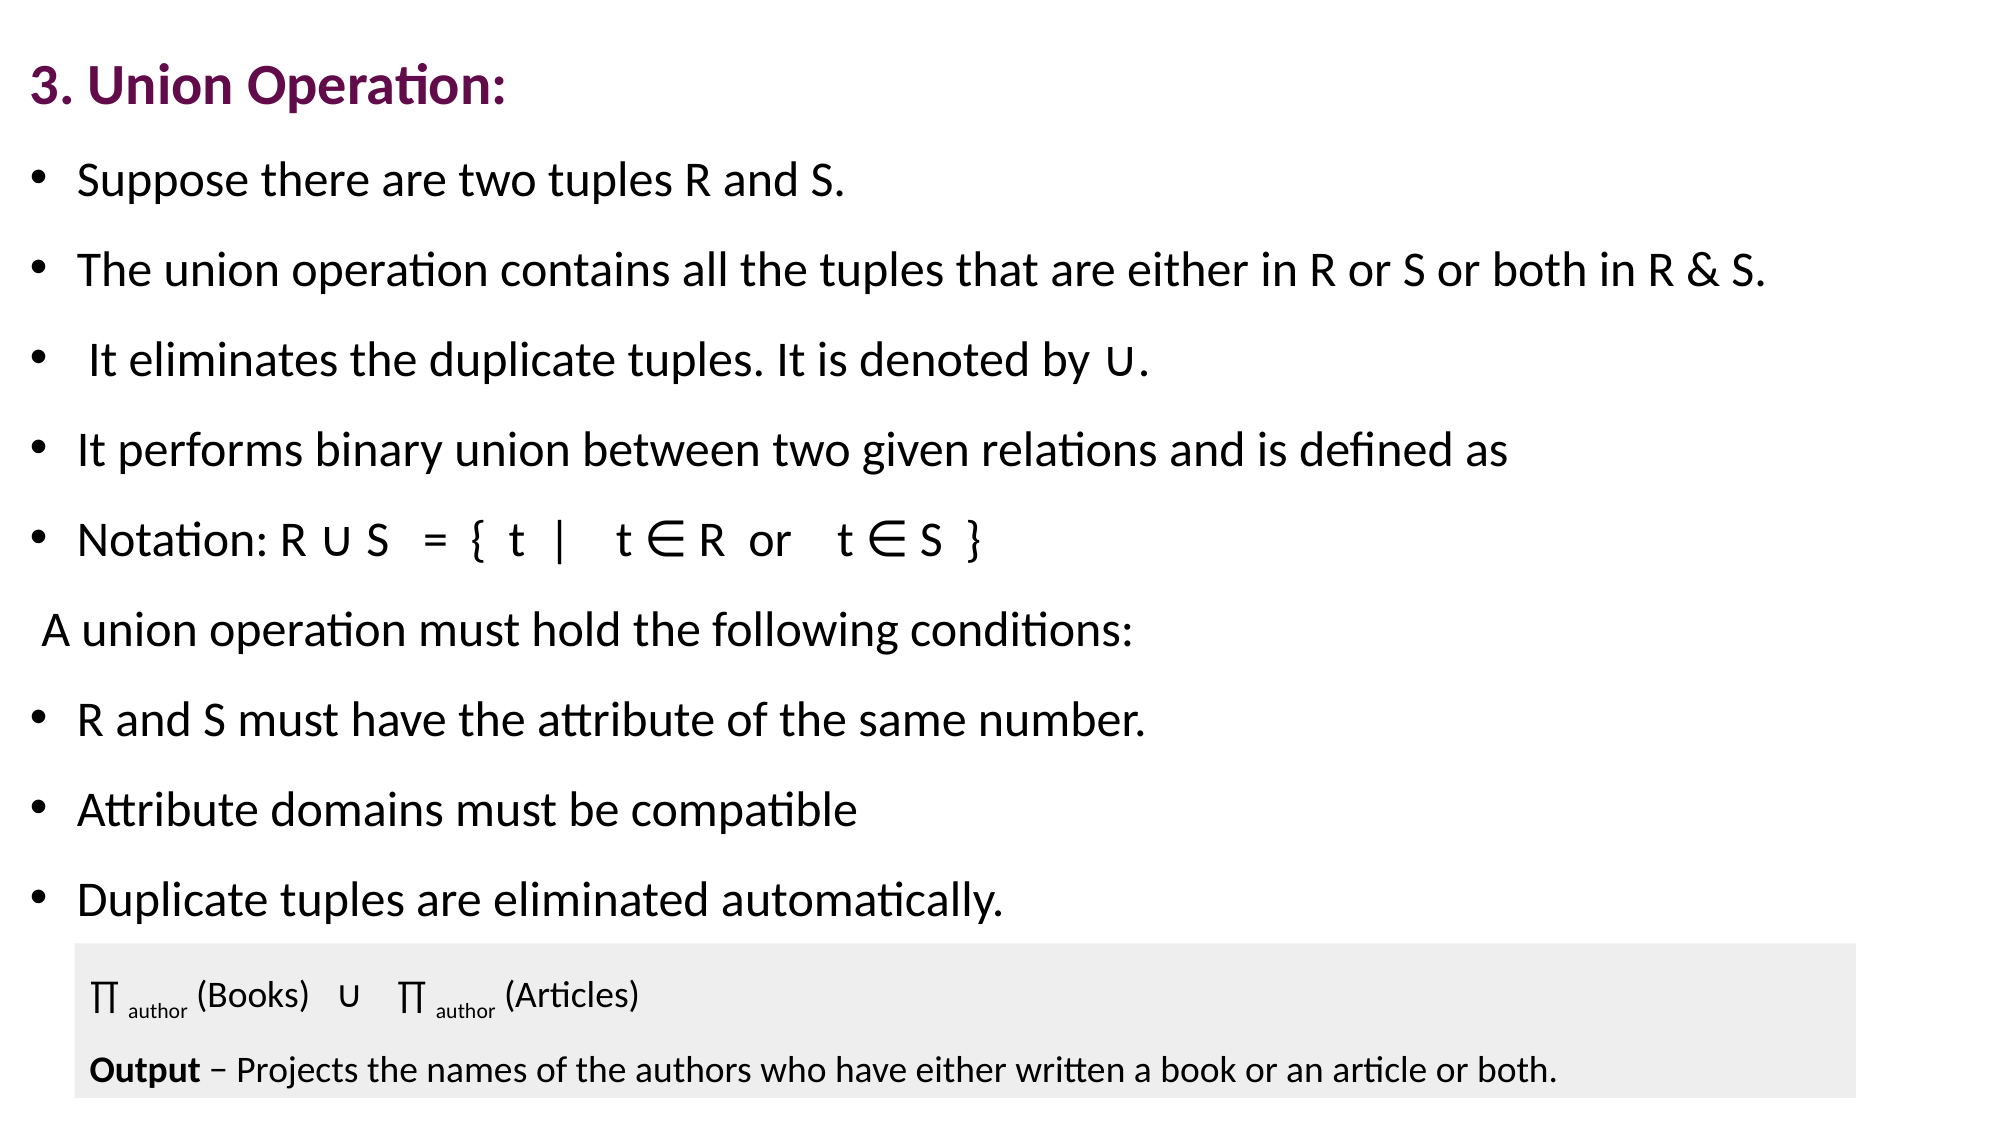

3. Union Operation:
Suppose there are two tuples R and S.
The union operation contains all the tuples that are either in R or S or both in R & S.
 It eliminates the duplicate tuples. It is denoted by ∪.
It performs binary union between two given relations and is defined as
Notation: R ∪ S   =  {  t  |    t ∈ R  or    t ∈ S  }
 A union operation must hold the following conditions:
R and S must have the attribute of the same number.
Attribute domains must be compatible
Duplicate tuples are eliminated automatically.

∏ author (Books)   ∪    ∏ author (Articles)
Output − Projects the names of the authors who have either written a book or an article or both.